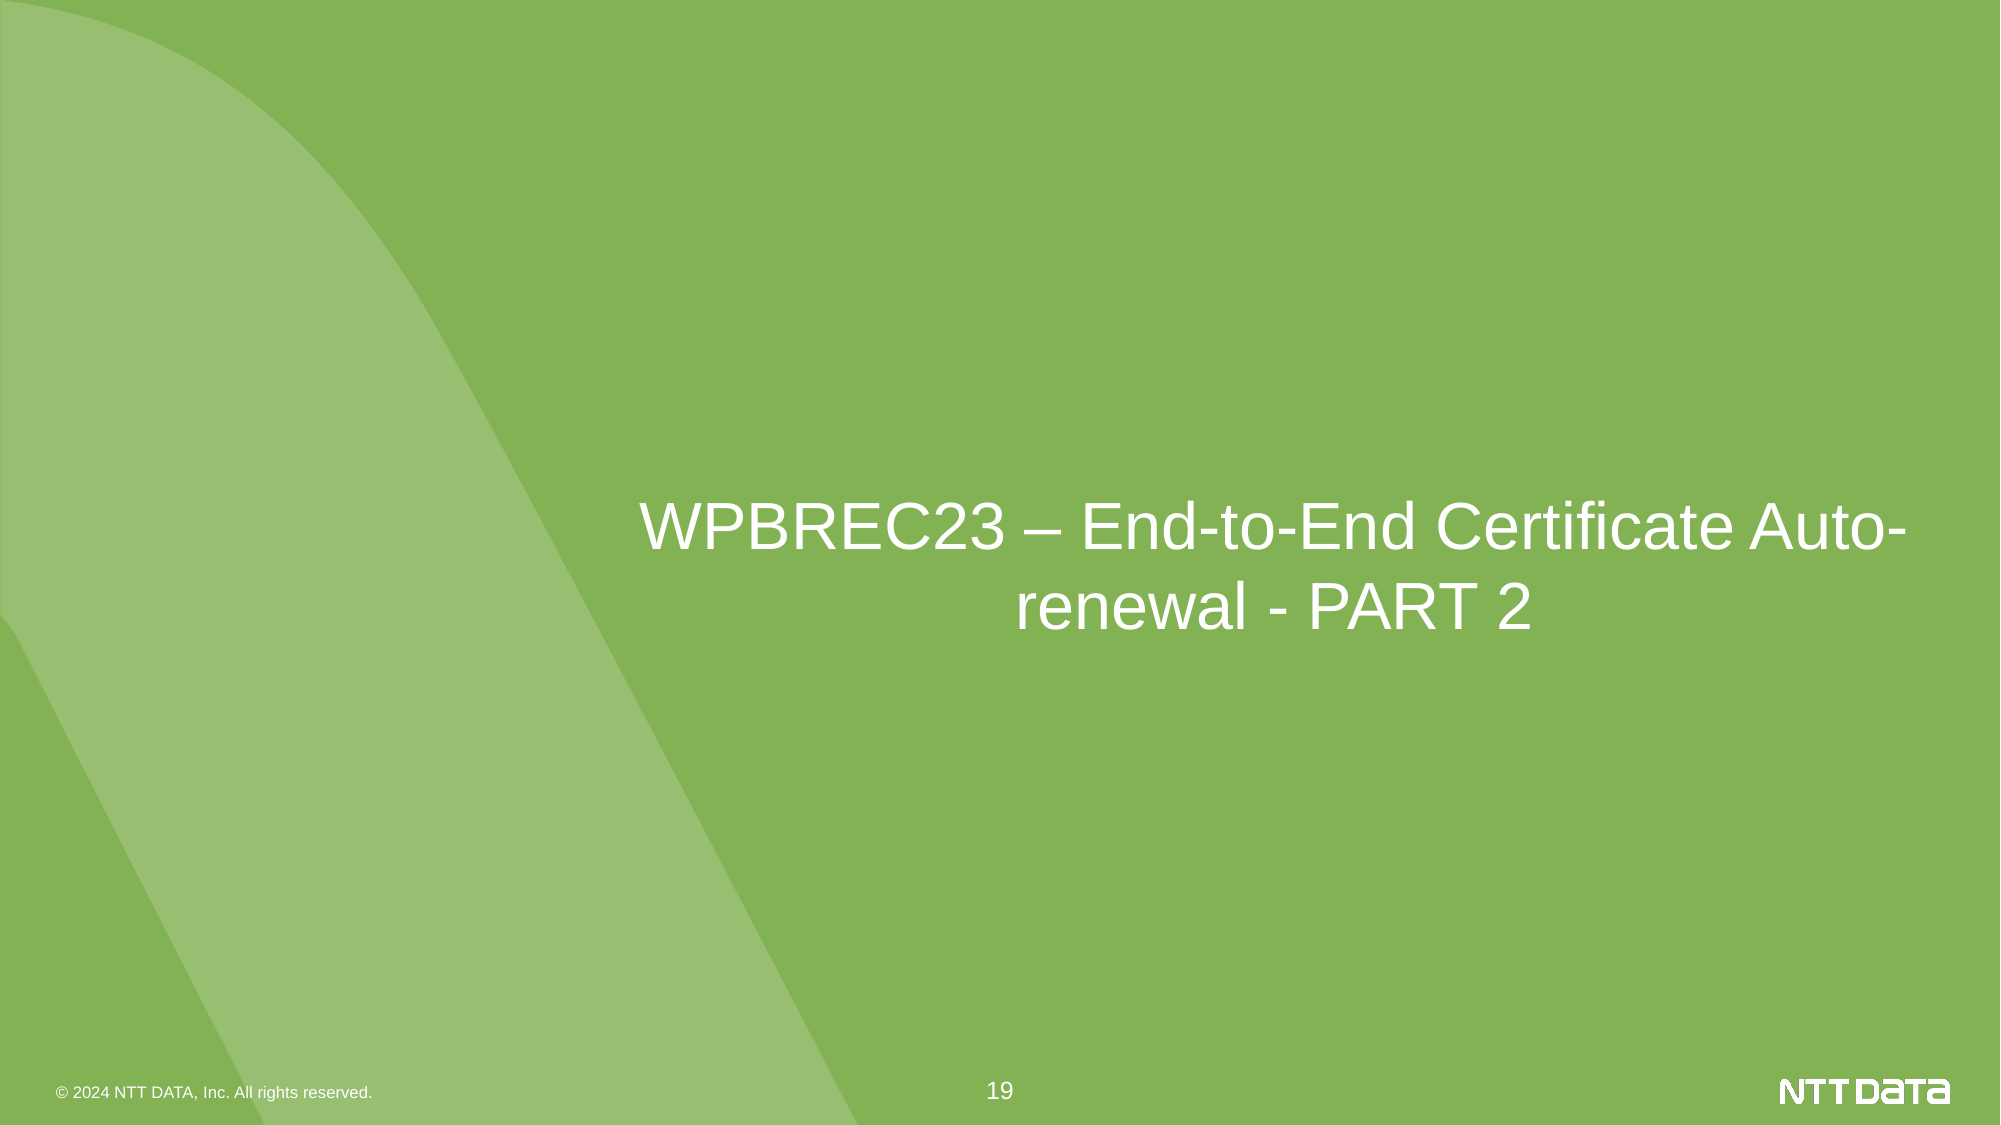

# WPBREC23 – End-to-End Certificate Auto-renewal - PART 2